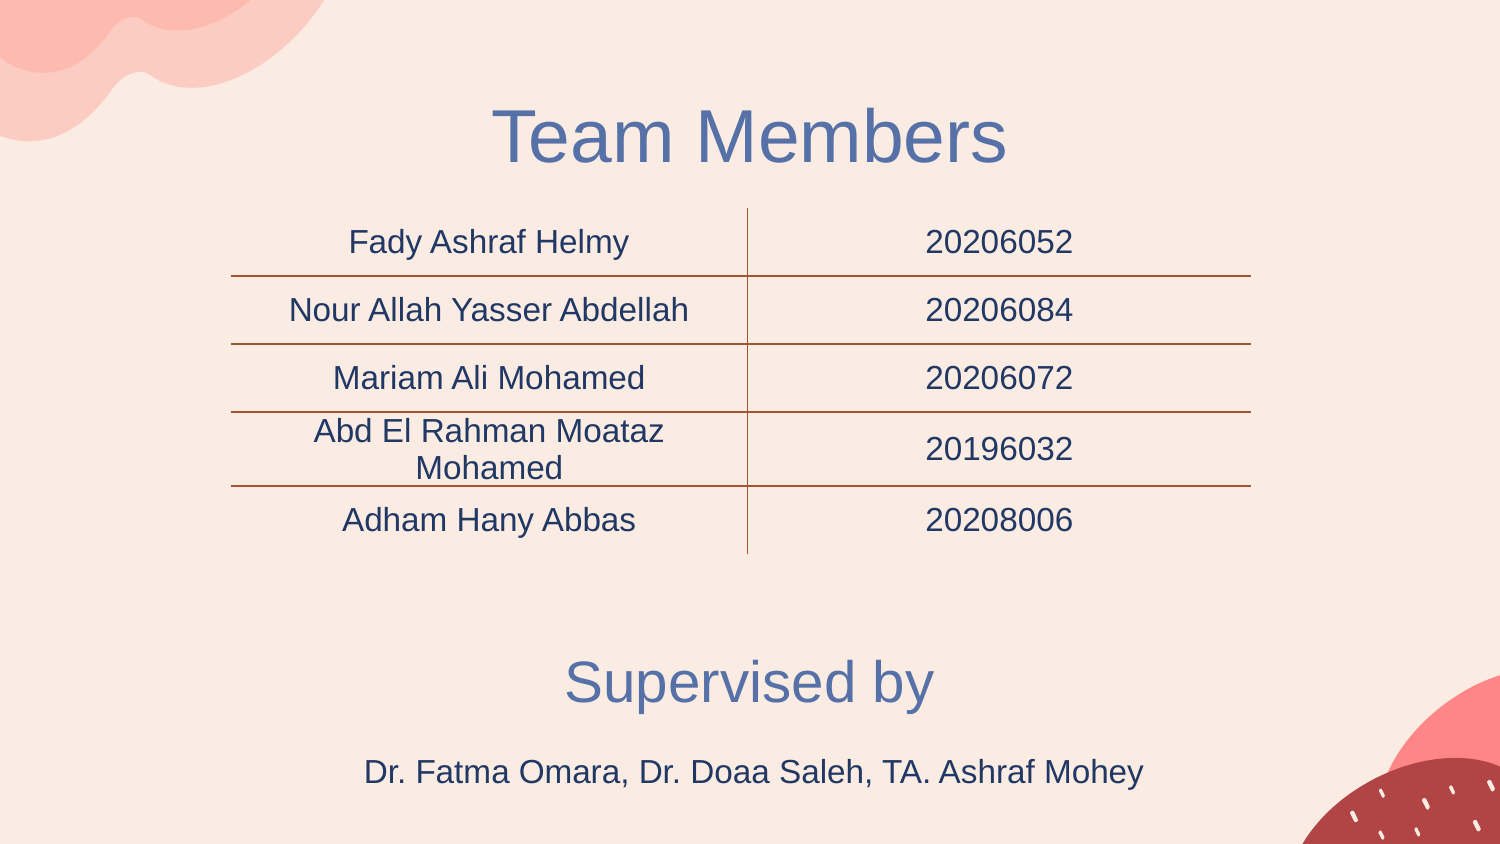

# Team Members
| Fady Ashraf Helmy | 20206052 |
| --- | --- |
| Nour Allah Yasser Abdellah | 20206084 |
| Mariam Ali Mohamed | 20206072 |
| Abd El Rahman Moataz Mohamed | 20196032 |
| Adham Hany Abbas | 20208006 |
Supervised by
 Dr. Fatma Omara, Dr. Doaa Saleh, TA. Ashraf Mohey